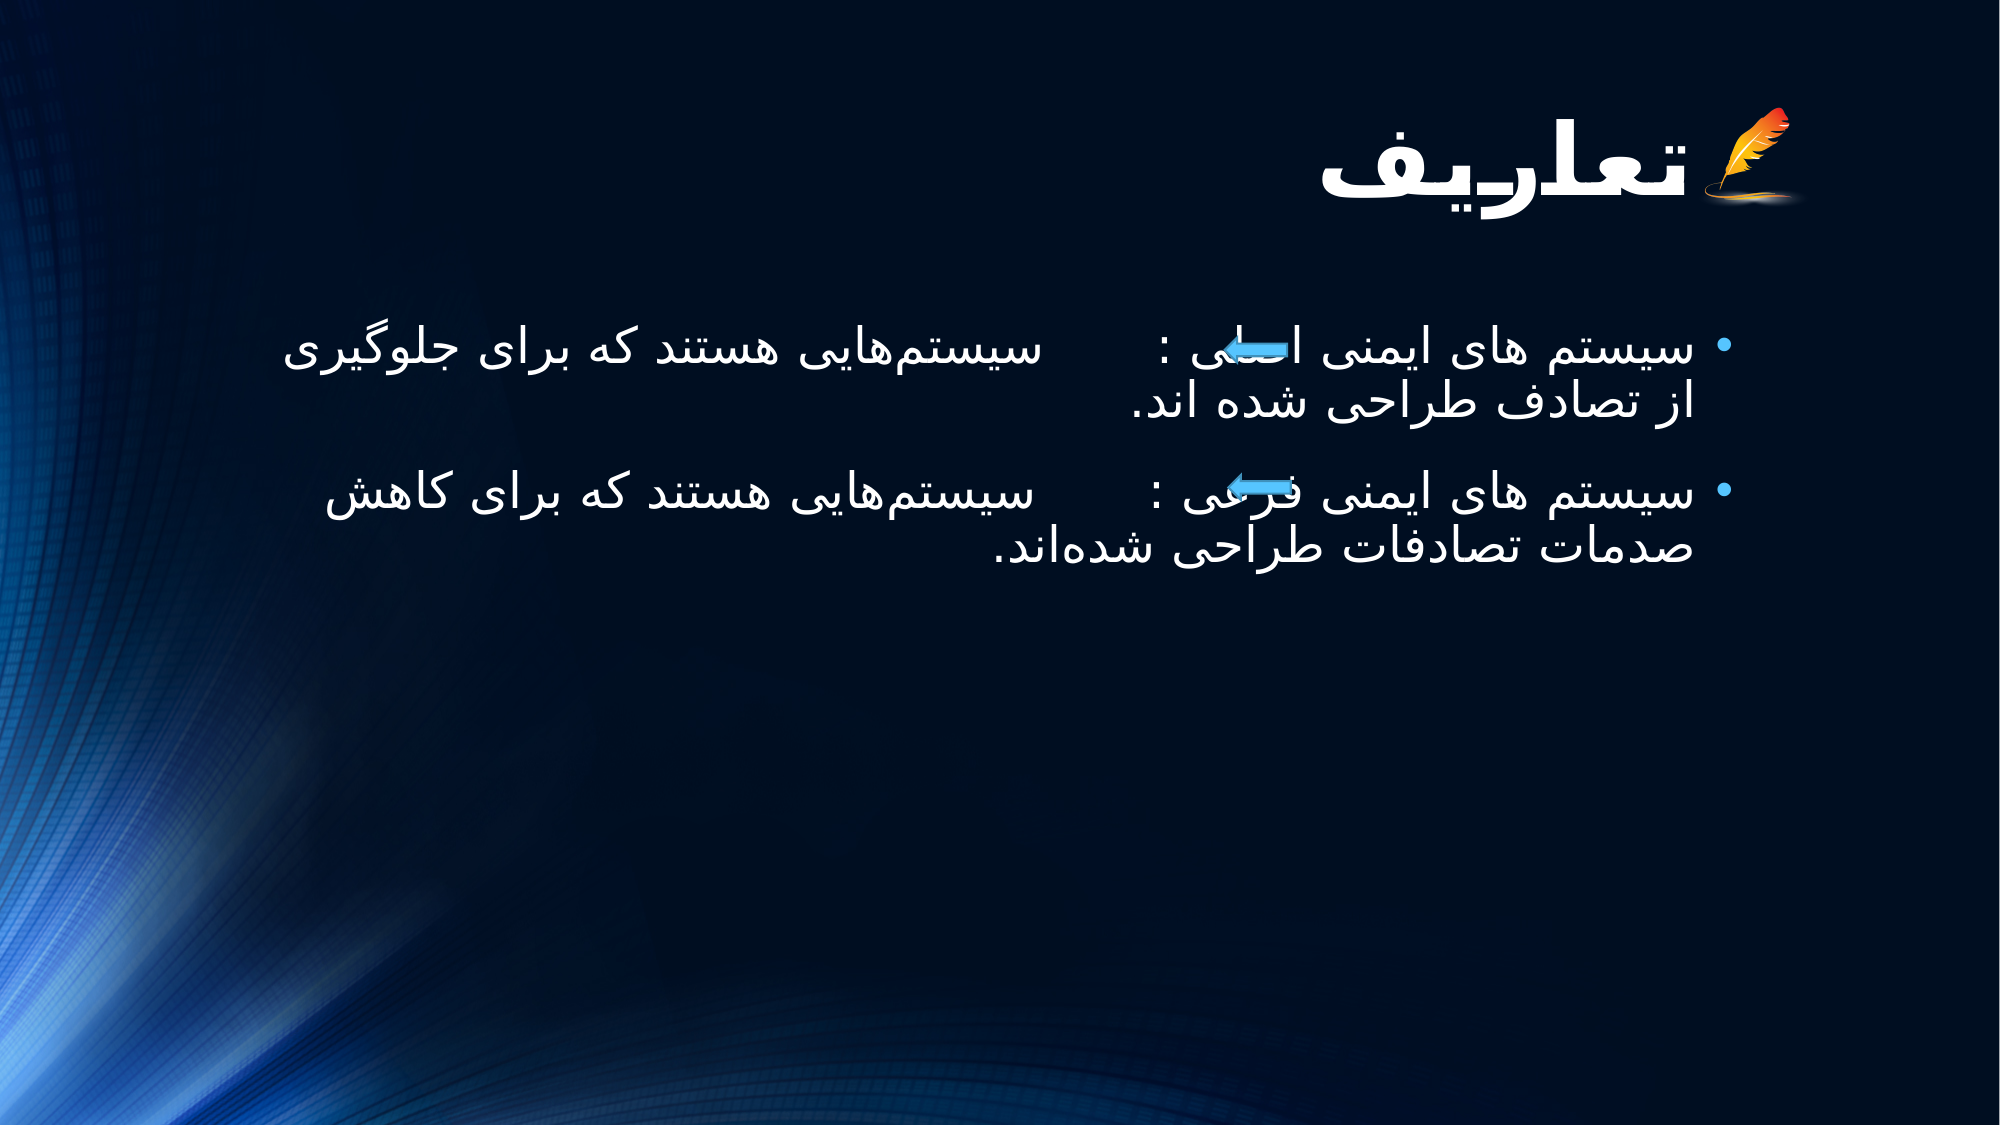

# تعاریف
سیستم های ایمنی اصلی :       سیستم‌هایی هستند که برای جلوگیری از تصادف طراحی شده اند.
سیستم های ایمنی فرعی :       سیستم‌هایی هستند که برای کاهش صدمات تصادفات طراحی شده‌اند.